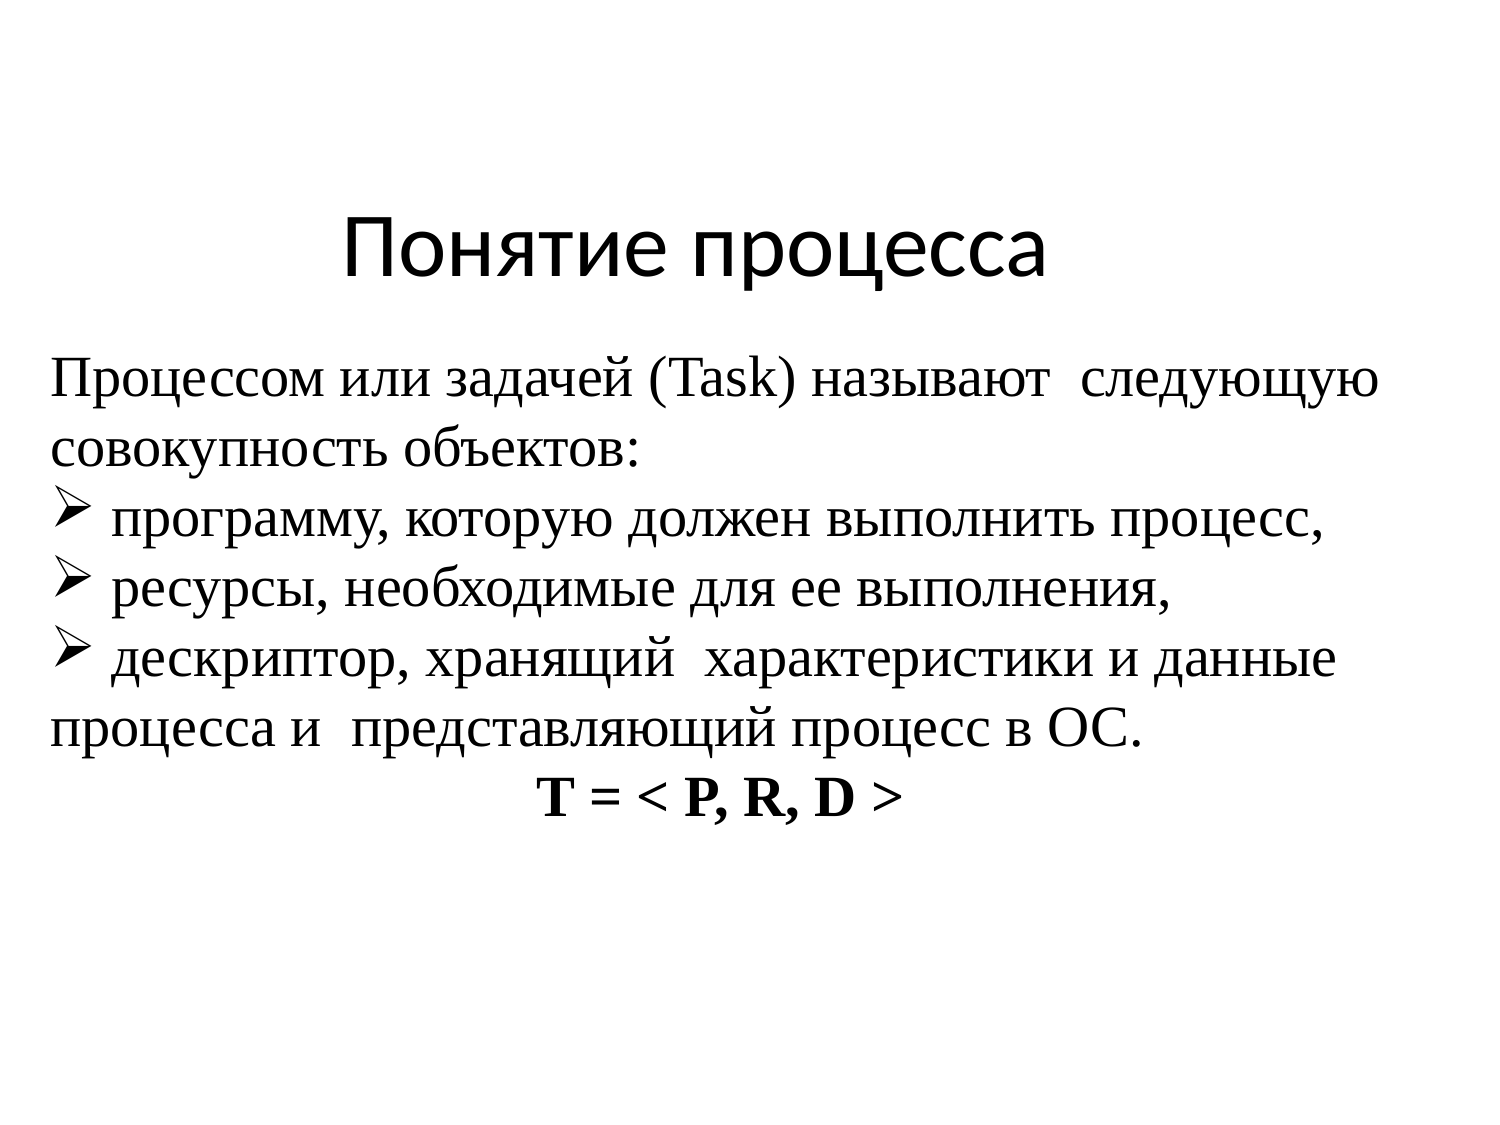

# Понятие процесса
Процессом или задачей (Task) называют  следующую совокупность объектов:
 программу, которую должен выполнить процесс,
 ресурсы, необходимые для ее выполнения,
 дескриптор, хранящий  характеристики и данные процесса и  представляющий процесс в ОС.
T = < P, R, D >